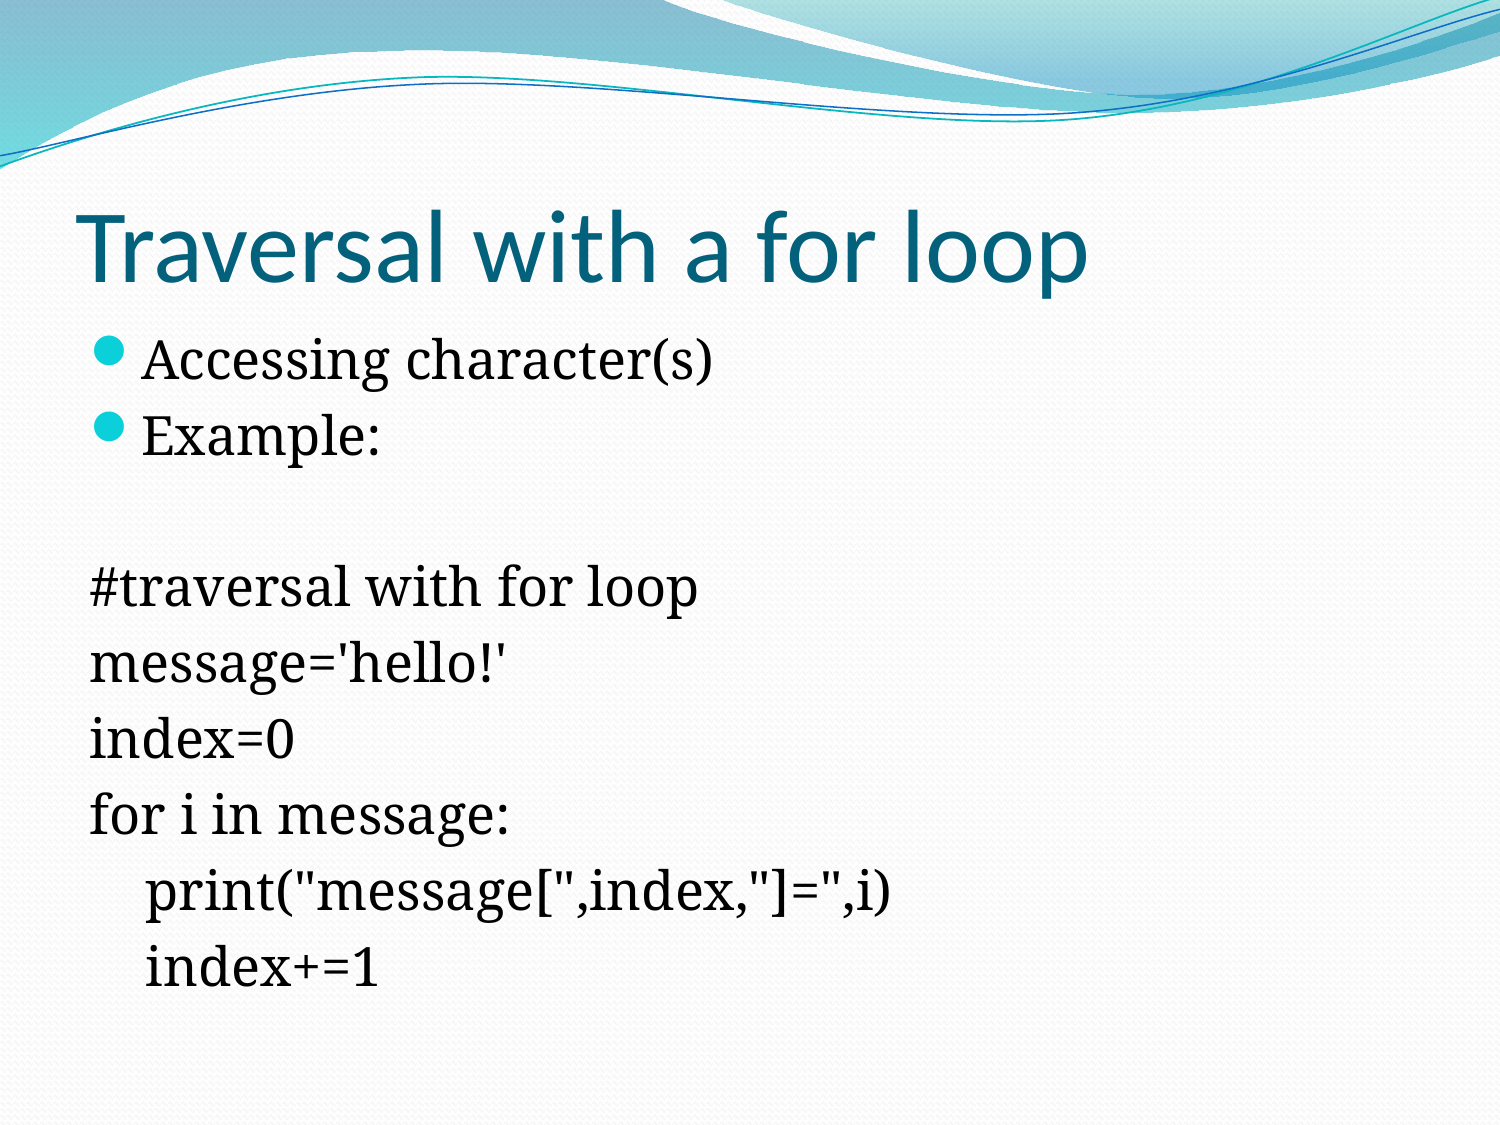

# Traversal with a for loop
Accessing character(s)
Example:

#traversal with for loop
message='hello!'
index=0
for i in message:
    print("message[",index,"]=",i)
    index+=1